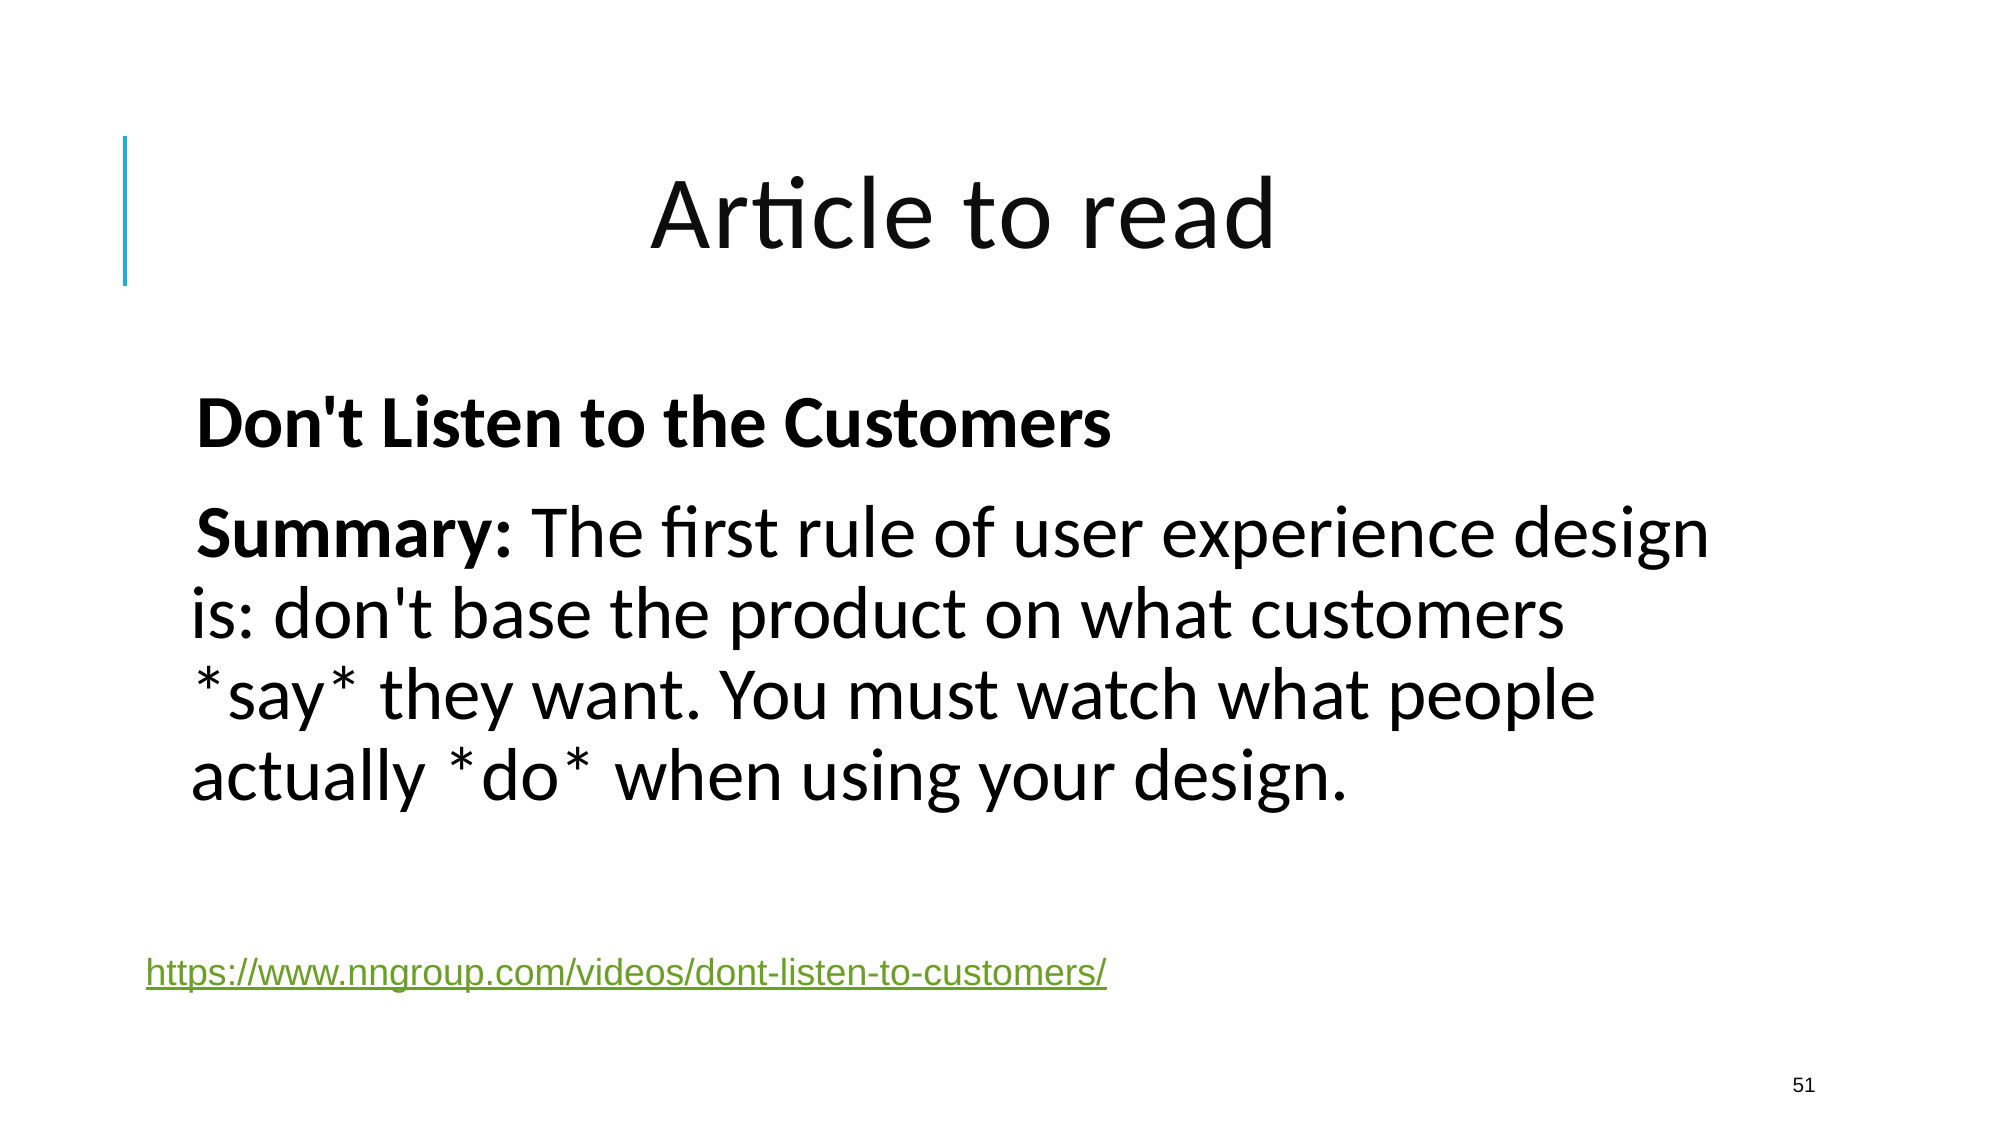

# Article to read
Don't Listen to the Customers
Summary: The first rule of user experience design is: don't base the product on what customers *say* they want. You must watch what people actually *do* when using your design.

https://www.nngroup.com/videos/dont-listen-to-customers/
51